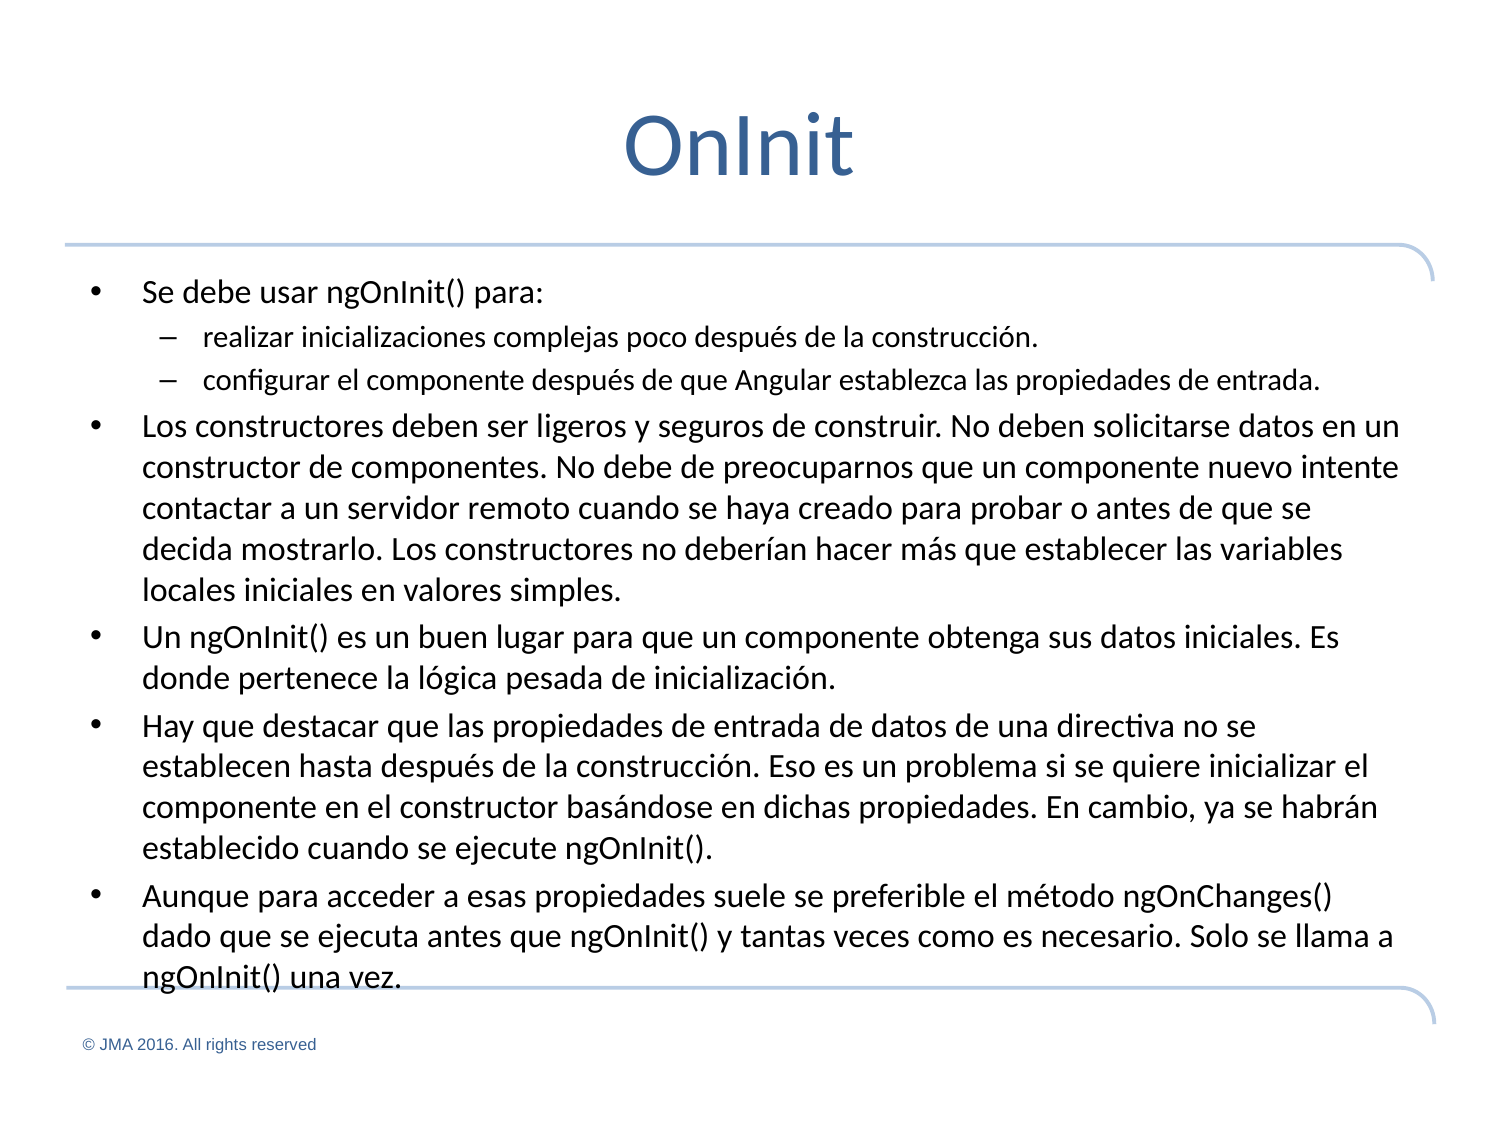

# OnInit
Se debe usar ngOnInit() para:
realizar inicializaciones complejas poco después de la construcción.
configurar el componente después de que Angular establezca las propiedades de entrada.
Los constructores deben ser ligeros y seguros de construir. No deben solicitarse datos en un constructor de componentes. No debe de preocuparnos que un componente nuevo intente contactar a un servidor remoto cuando se haya creado para probar o antes de que se decida mostrarlo. Los constructores no deberían hacer más que establecer las variables locales iniciales en valores simples.
Un ngOnInit() es un buen lugar para que un componente obtenga sus datos iniciales. Es donde pertenece la lógica pesada de inicialización.
Hay que destacar que las propiedades de entrada de datos de una directiva no se establecen hasta después de la construcción. Eso es un problema si se quiere inicializar el componente en el constructor basándose en dichas propiedades. En cambio, ya se habrán establecido cuando se ejecute ngOnInit().
Aunque para acceder a esas propiedades suele se preferible el método ngOnChanges() dado que se ejecuta antes que ngOnInit() y tantas veces como es necesario. Solo se llama a ngOnInit() una vez.